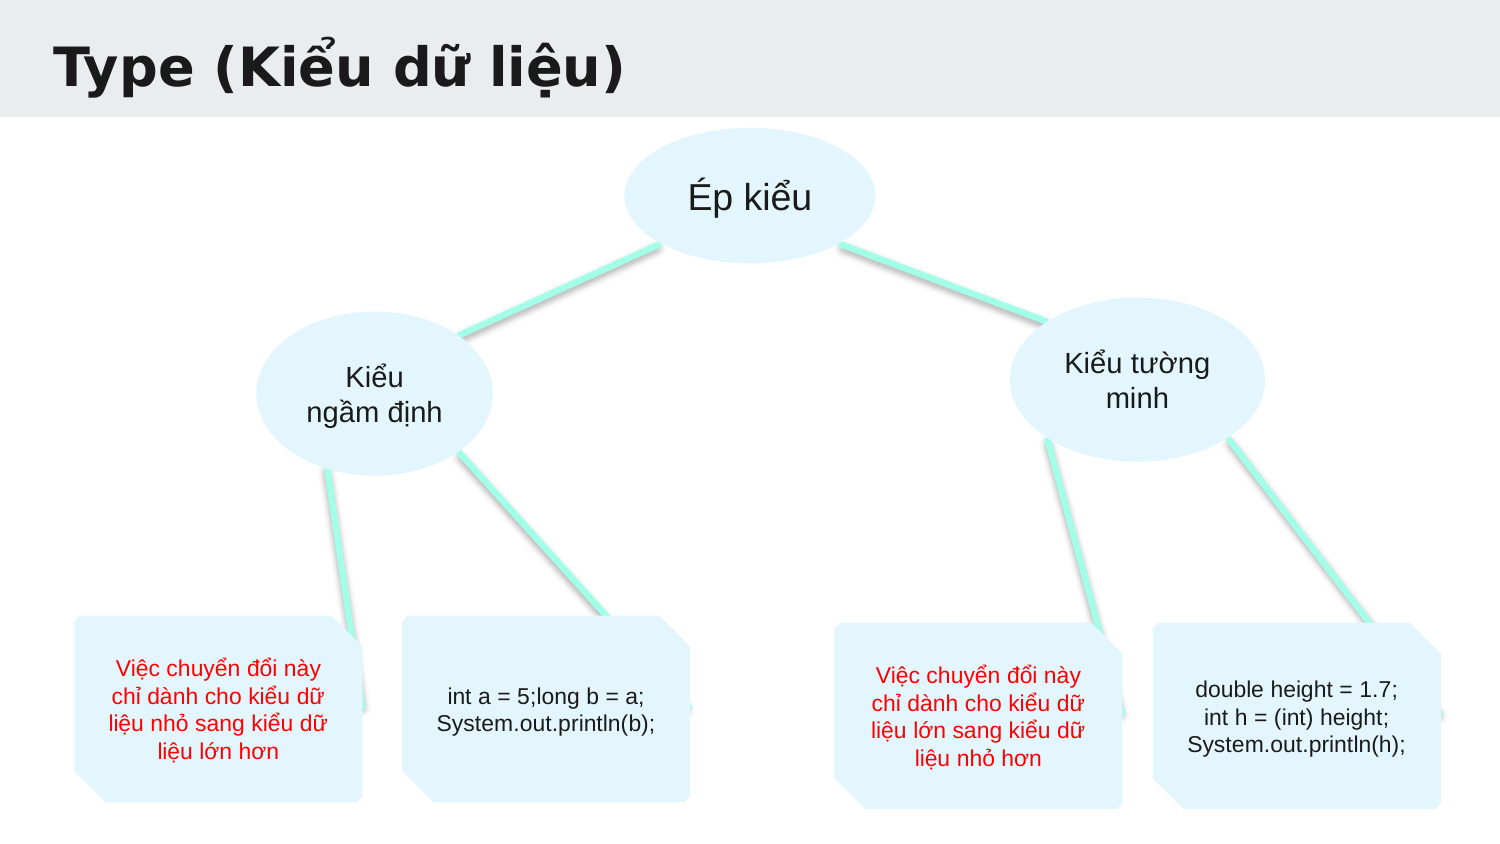

# Type (Kiểu dữ liệu)
Ép kiểu
Kiểu tường minh
Kiểu ngầm định
int a = 5;long b = a;
System.out.println(b);
Việc chuyển đổi này chỉ dành cho kiểu dữ liệu nhỏ sang kiểu dữ liệu lớn hơn
double height = 1.7;
int h = (int) height;
System.out.println(h);
Việc chuyển đổi này chỉ dành cho kiểu dữ liệu lớn sang kiểu dữ liệu nhỏ hơn